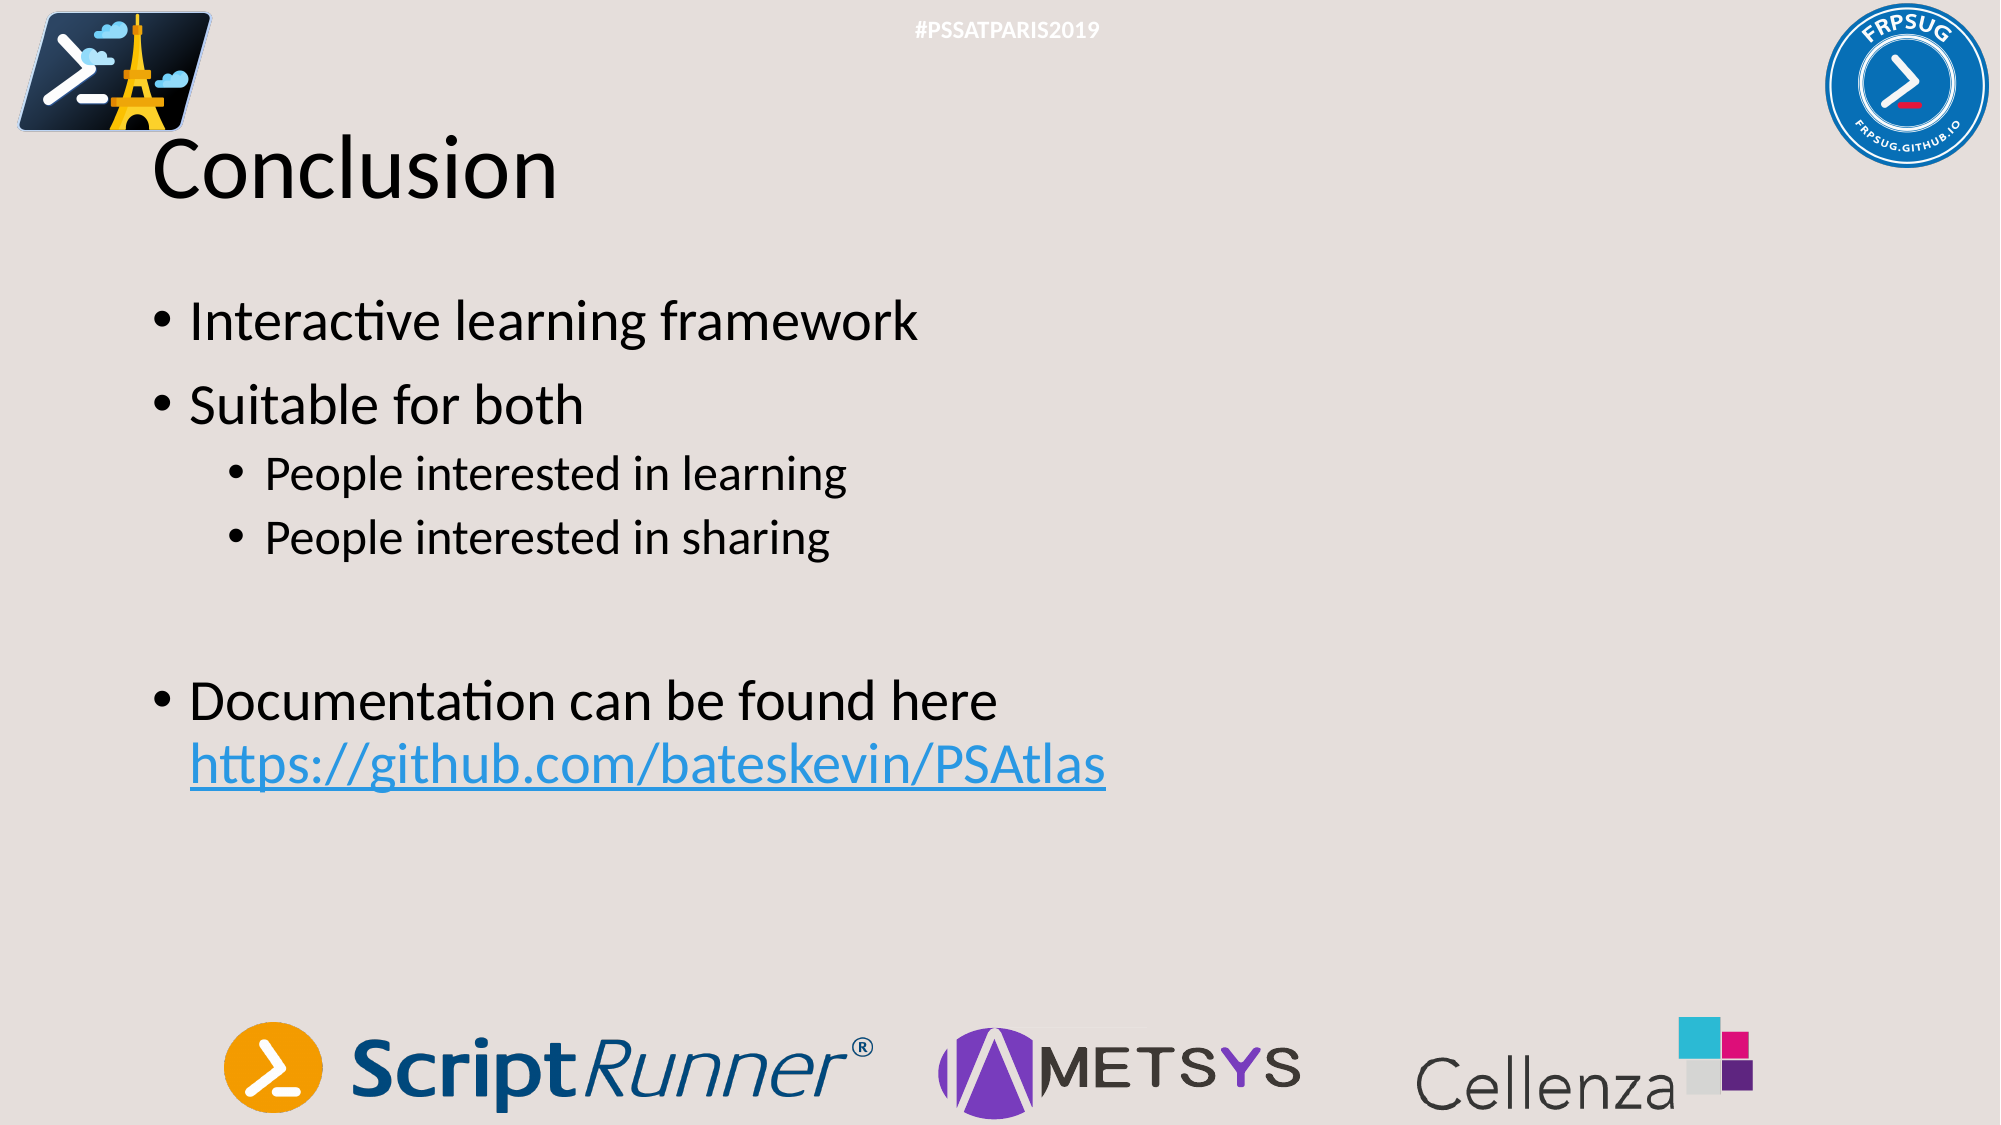

#PSSATPARIS2019
# Conclusion
Interactive learning framework
Suitable for both
People interested in learning
People interested in sharing

Documentation can be found here https://github.com/bateskevin/PSAtlas